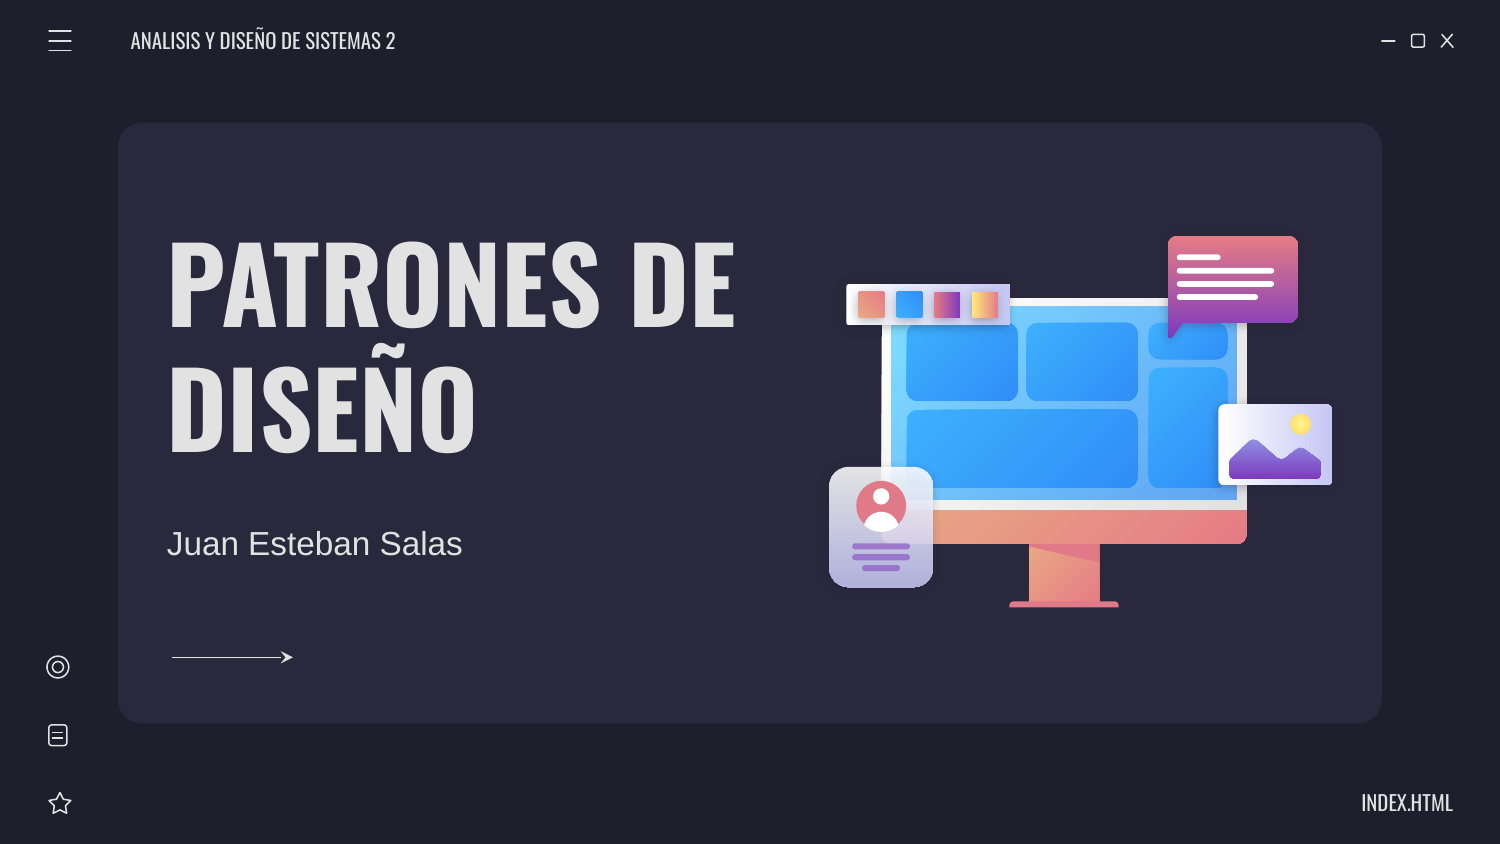

ANALISIS Y DISEÑO DE SISTEMAS 2

# PATRONES DE DISEÑO

Juan Esteban Salas

INDEX.HTML